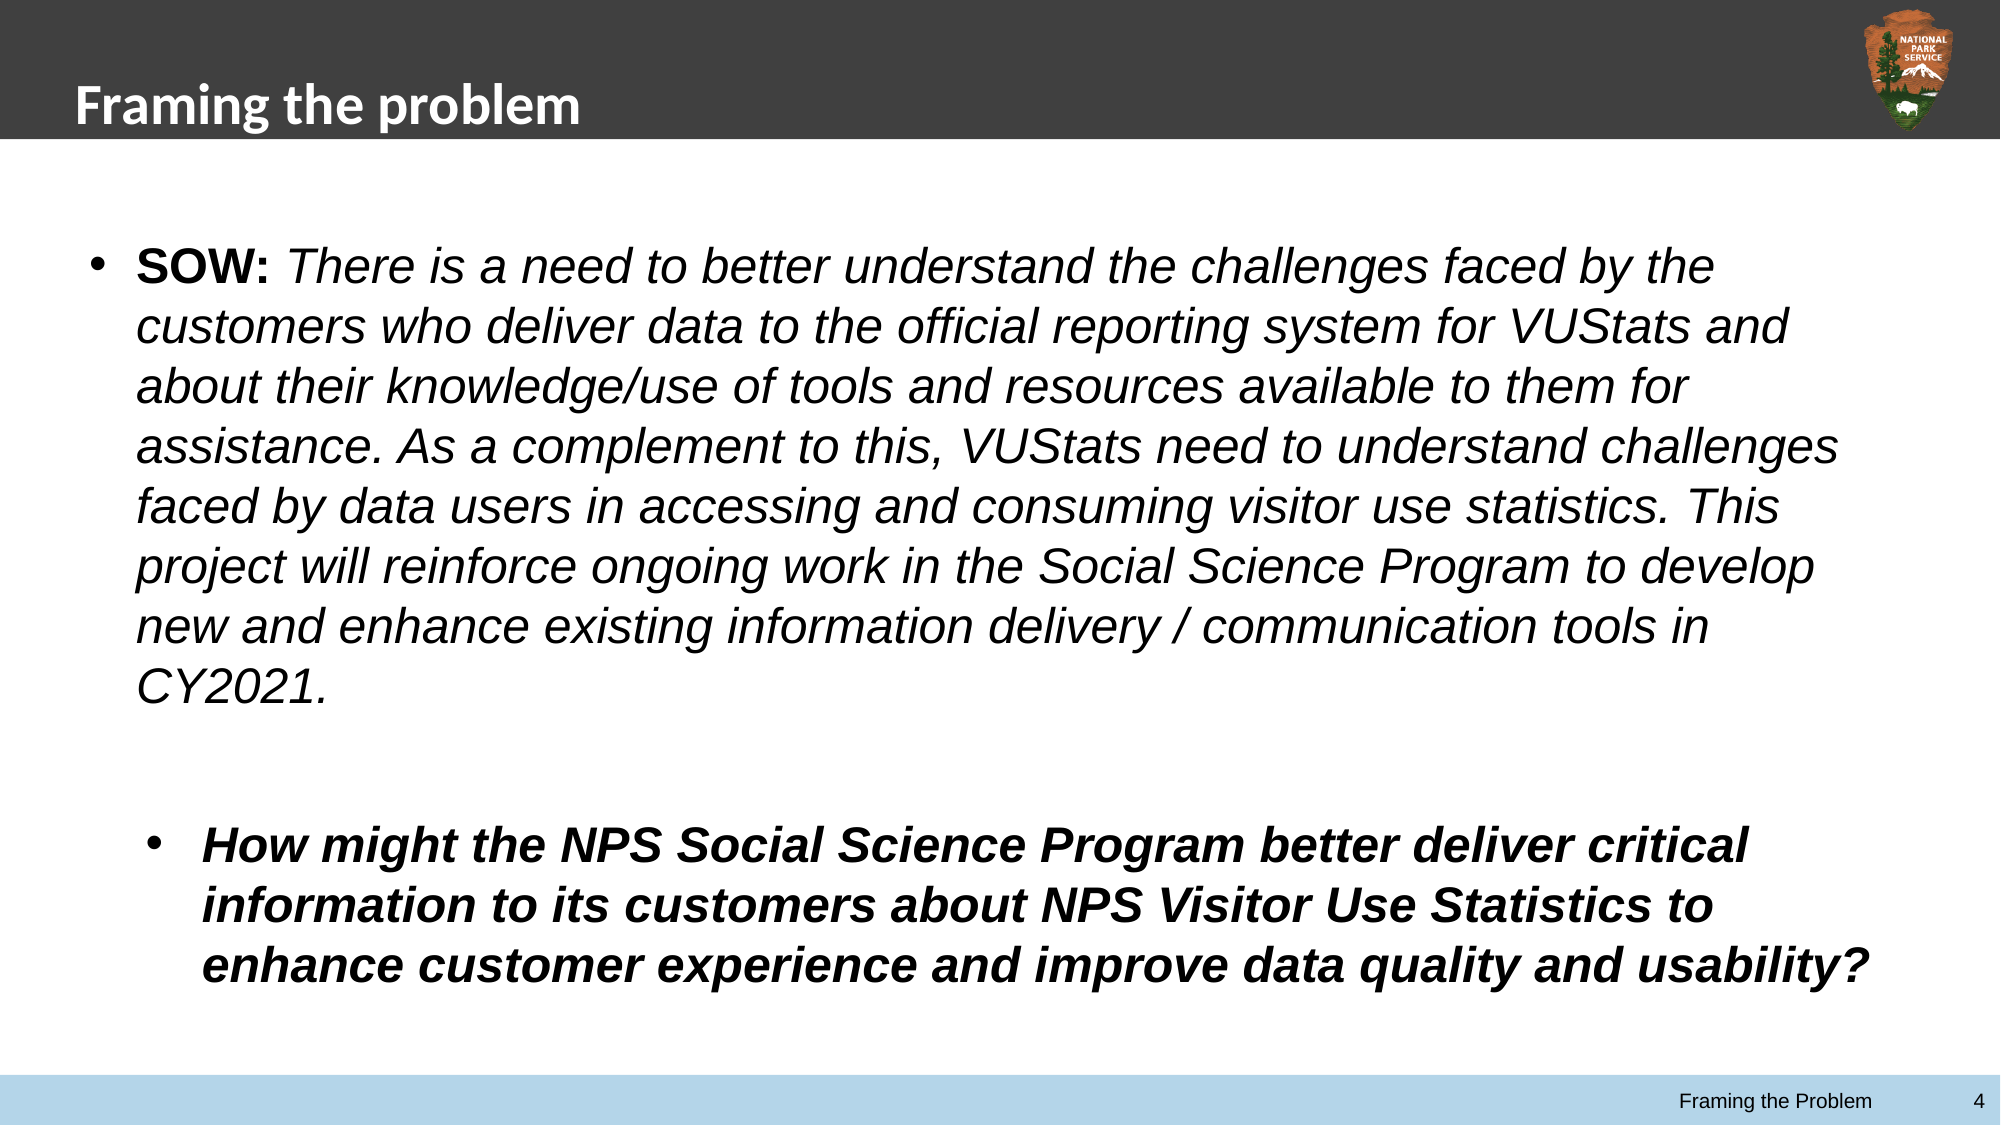

# Framing the problem
SOW: There is a need to better understand the challenges faced by the customers who deliver data to the official reporting system for VUStats and about their knowledge/use of tools and resources available to them for assistance. As a complement to this, VUStats need to understand challenges faced by data users in accessing and consuming visitor use statistics. This project will reinforce ongoing work in the Social Science Program to develop new and enhance existing information delivery / communication tools in CY2021.

How might the NPS Social Science Program better deliver critical information to its customers about NPS Visitor Use Statistics to enhance customer experience and improve data quality and usability?

 Framing the Problem 	4